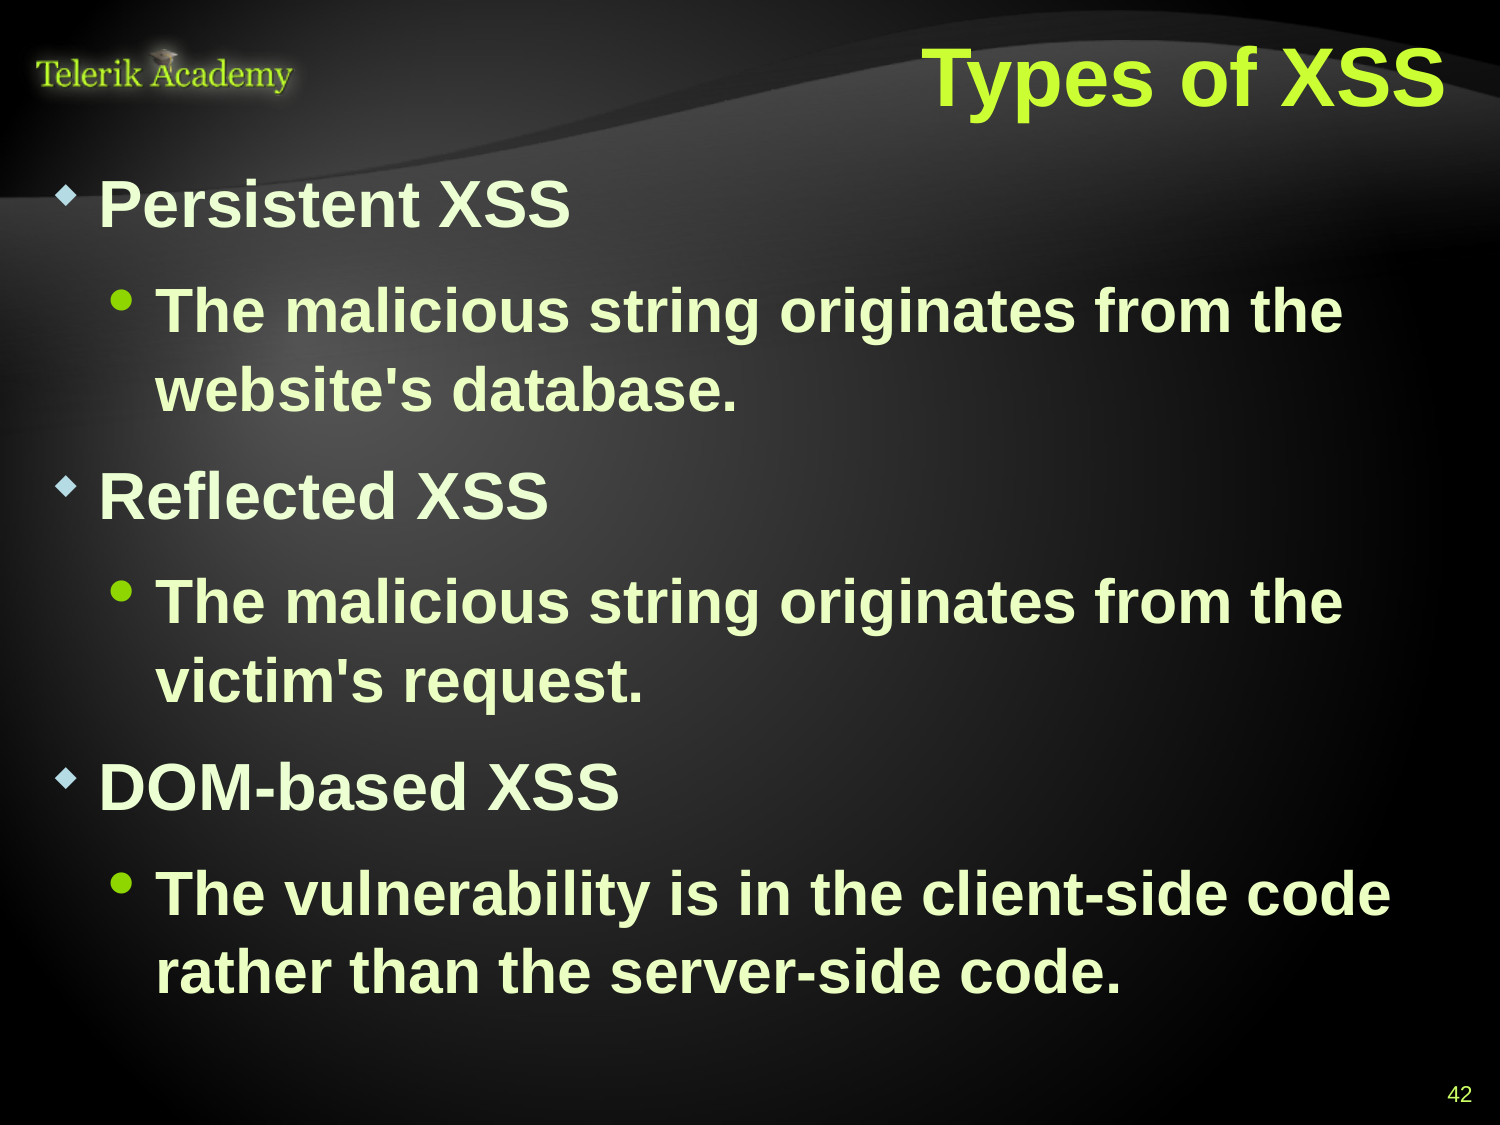

# Types of XSS
Persistent XSS
The malicious string originates from the website's database.
Reflected XSS
The malicious string originates from the victim's request.
DOM-based XSS
The vulnerability is in the client-side code rather than the server-side code.

42